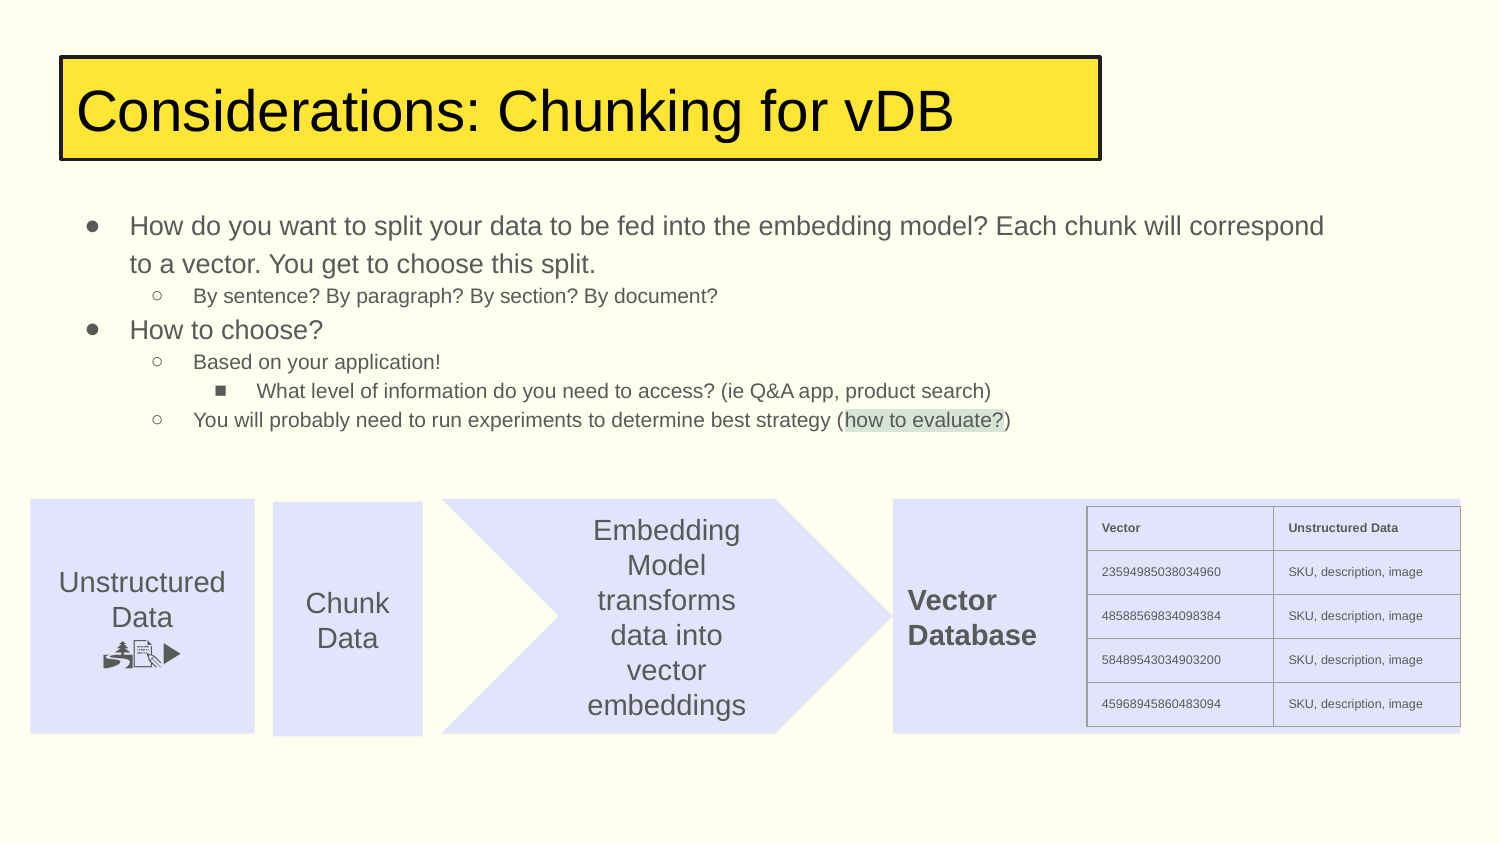

Considerations: Chunking for vDB
How do you want to split your data to be fed into the embedding model? Each chunk will correspond to a vector. You get to choose this split.
By sentence? By paragraph? By section? By document?
How to choose?
Based on your application!
What level of information do you need to access? (ie Q&A app, product search)
You will probably need to run experiments to determine best strategy (how to evaluate?)
Unstructured Data
🏞📝▶️
Embedding Model transforms data into vector embeddings
Vector
Database
Chunk Data
| Vector | Unstructured Data |
| --- | --- |
| 23594985038034960 | SKU, description, image |
| 48588569834098384 | SKU, description, image |
| 58489543034903200 | SKU, description, image |
| 45968945860483094 | SKU, description, image |